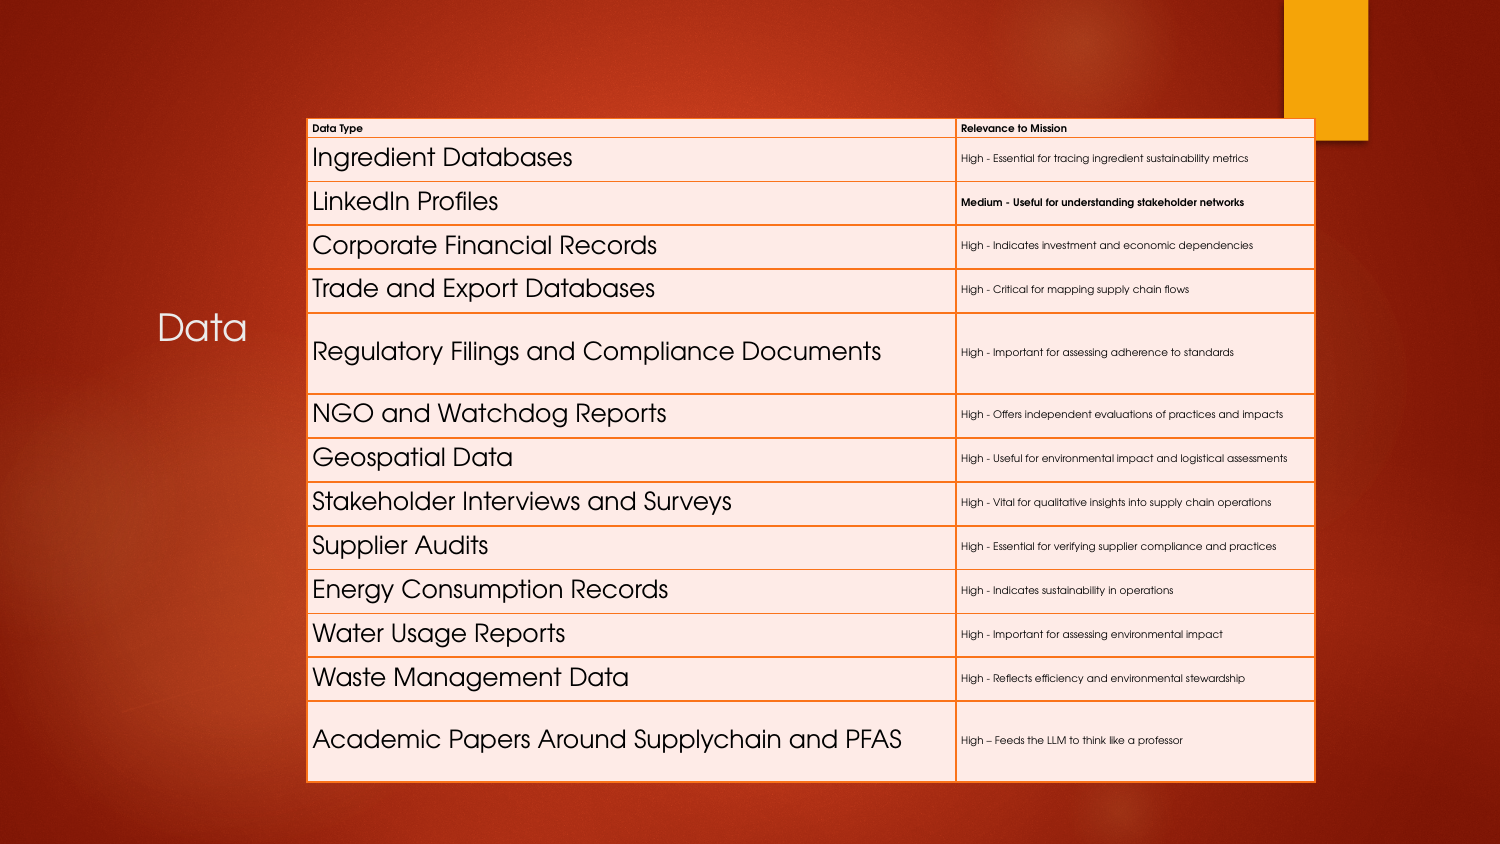

| Data Type | Relevance to Mission |
| --- | --- |
| Ingredient Databases | High - Essential for tracing ingredient sustainability metrics |
| LinkedIn Profiles | Medium - Useful for understanding stakeholder networks |
| Corporate Financial Records | High - Indicates investment and economic dependencies |
| Trade and Export Databases | High - Critical for mapping supply chain flows |
| Regulatory Filings and Compliance Documents | High - Important for assessing adherence to standards |
| NGO and Watchdog Reports | High - Offers independent evaluations of practices and impacts |
| Geospatial Data | High - Useful for environmental impact and logistical assessments |
| Stakeholder Interviews and Surveys | High - Vital for qualitative insights into supply chain operations |
| Supplier Audits | High - Essential for verifying supplier compliance and practices |
| Energy Consumption Records | High - Indicates sustainability in operations |
| Water Usage Reports | High - Important for assessing environmental impact |
| Waste Management Data | High - Reflects efficiency and environmental stewardship |
| Academic Papers Around Supplychain and PFAS | High – Feeds the LLM to think like a professor |
# Data